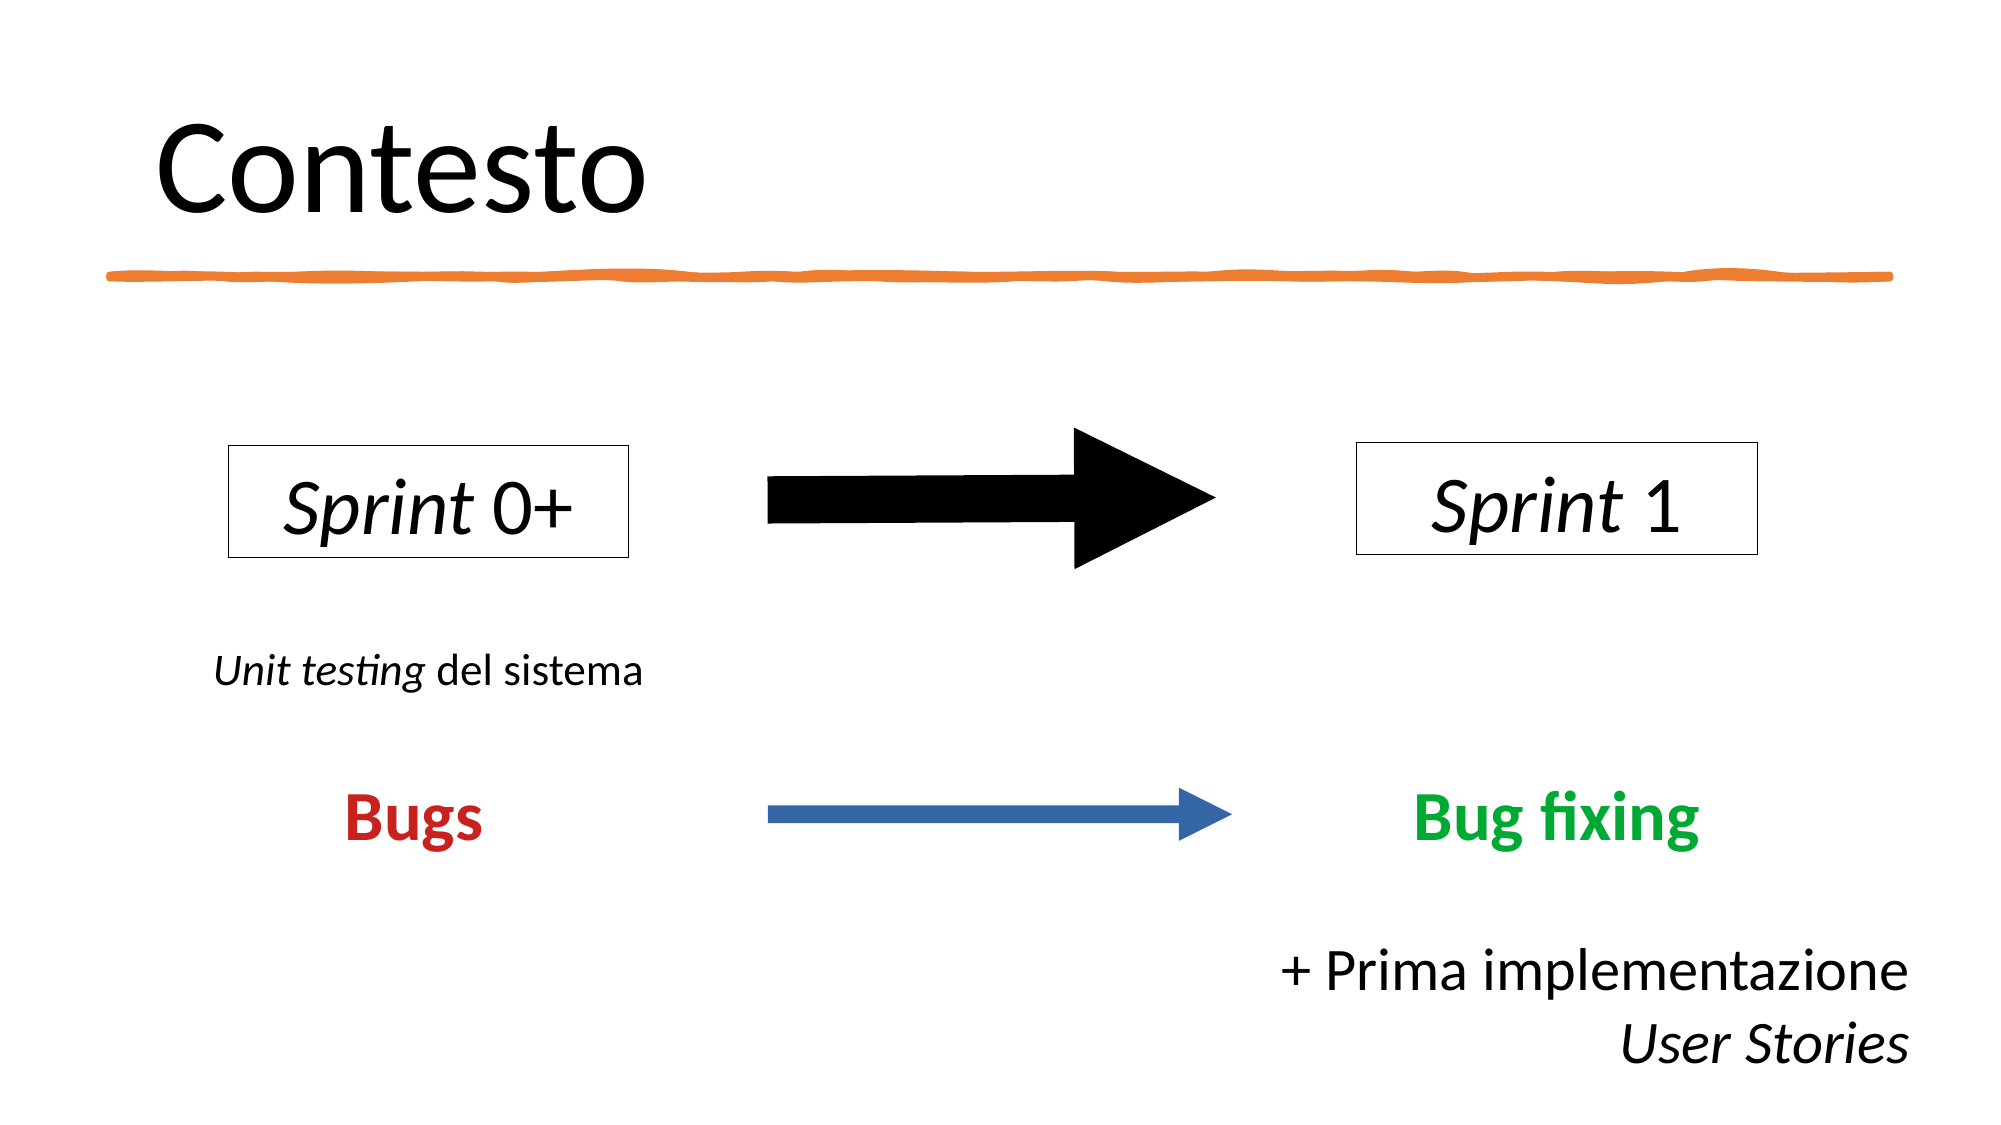

Contesto

Sprint 1
Sprint 0+

Unit testing del sistema
Bugs
Bug fixing

+ Prima implementazione User Stories